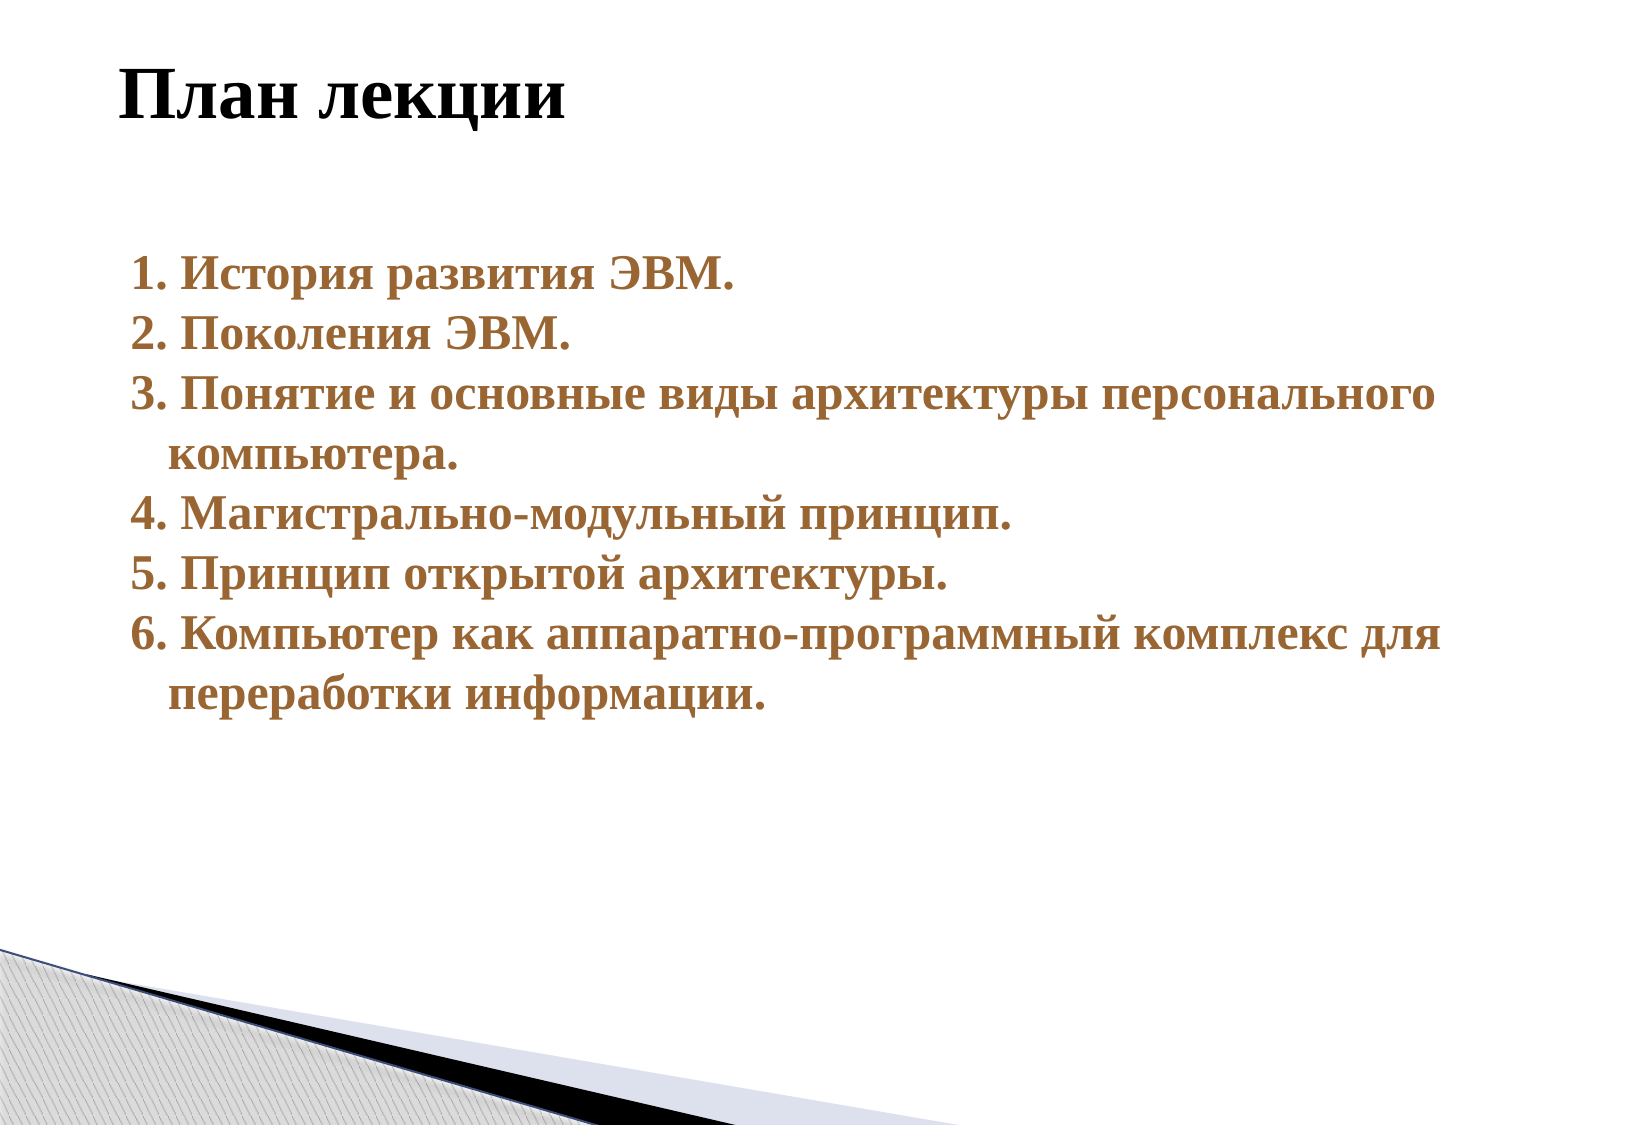

План лекции
 История развития ЭВМ.
 Поколения ЭВМ.
 Понятие и основные виды архитектуры персонального компьютера.
 Магистрально-модульный принцип.
 Принцип открытой архитектуры.
 Компьютер как аппаратно-программный комплекс для переработки информации.